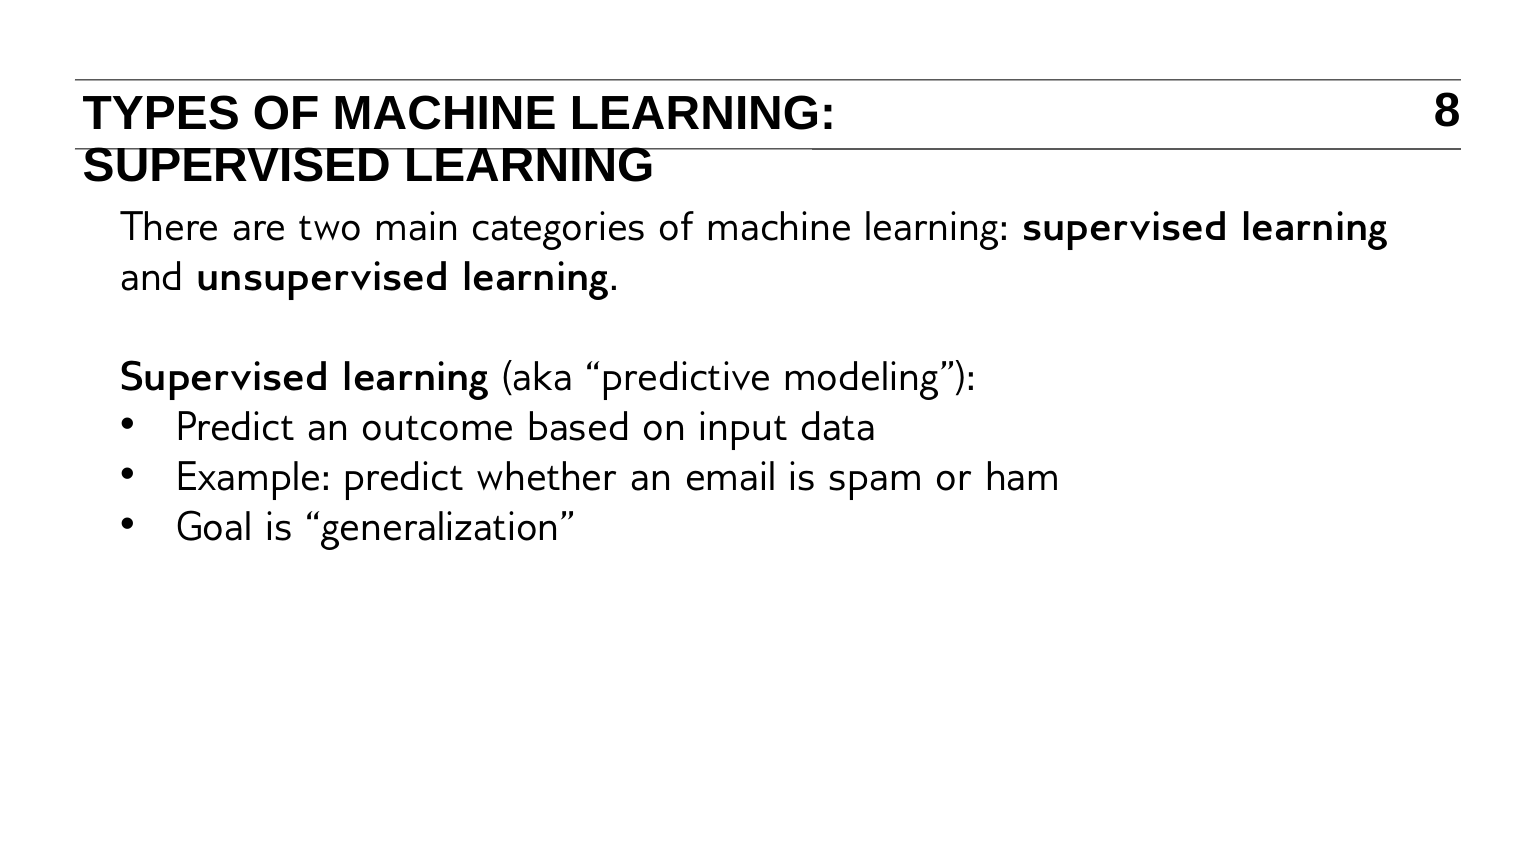

Types of Machine Learning: Supervised Learning
8
There are two main categories of machine learning: supervised learning and unsupervised learning.

Supervised learning (aka “predictive modeling”):
Predict an outcome based on input data
Example: predict whether an email is spam or ham
Goal is “generalization”